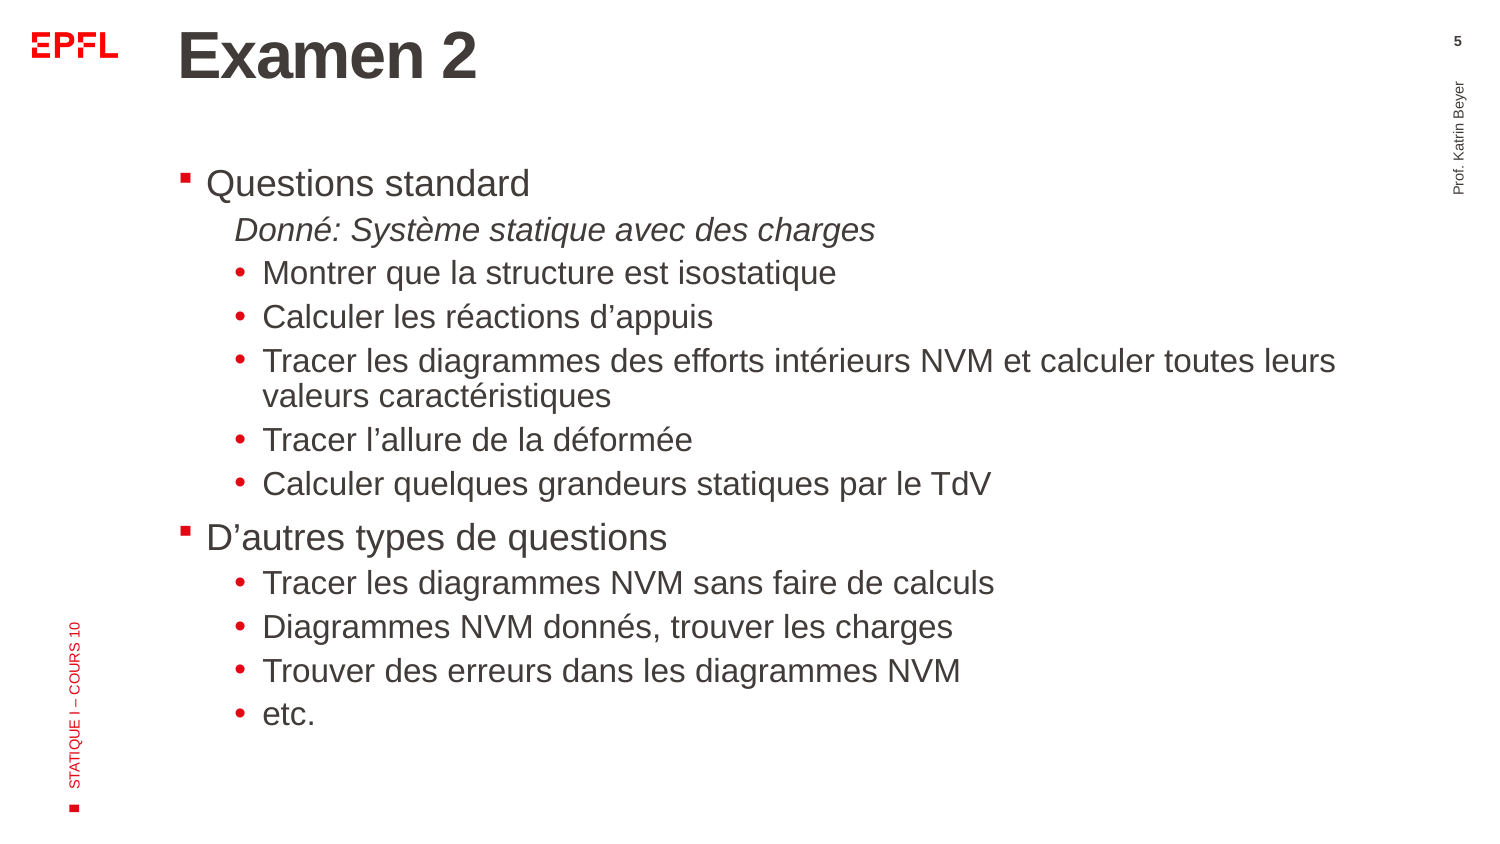

# Examen 2
5
Questions standard
Donné: Système statique avec des charges
Montrer que la structure est isostatique
Calculer les réactions d’appuis
Tracer les diagrammes des efforts intérieurs NVM et calculer toutes leurs valeurs caractéristiques
Tracer l’allure de la déformée
Calculer quelques grandeurs statiques par le TdV
D’autres types de questions
Tracer les diagrammes NVM sans faire de calculs
Diagrammes NVM donnés, trouver les charges
Trouver des erreurs dans les diagrammes NVM
etc.

Prof. Katrin Beyer
STATIQUE I – COURS 10